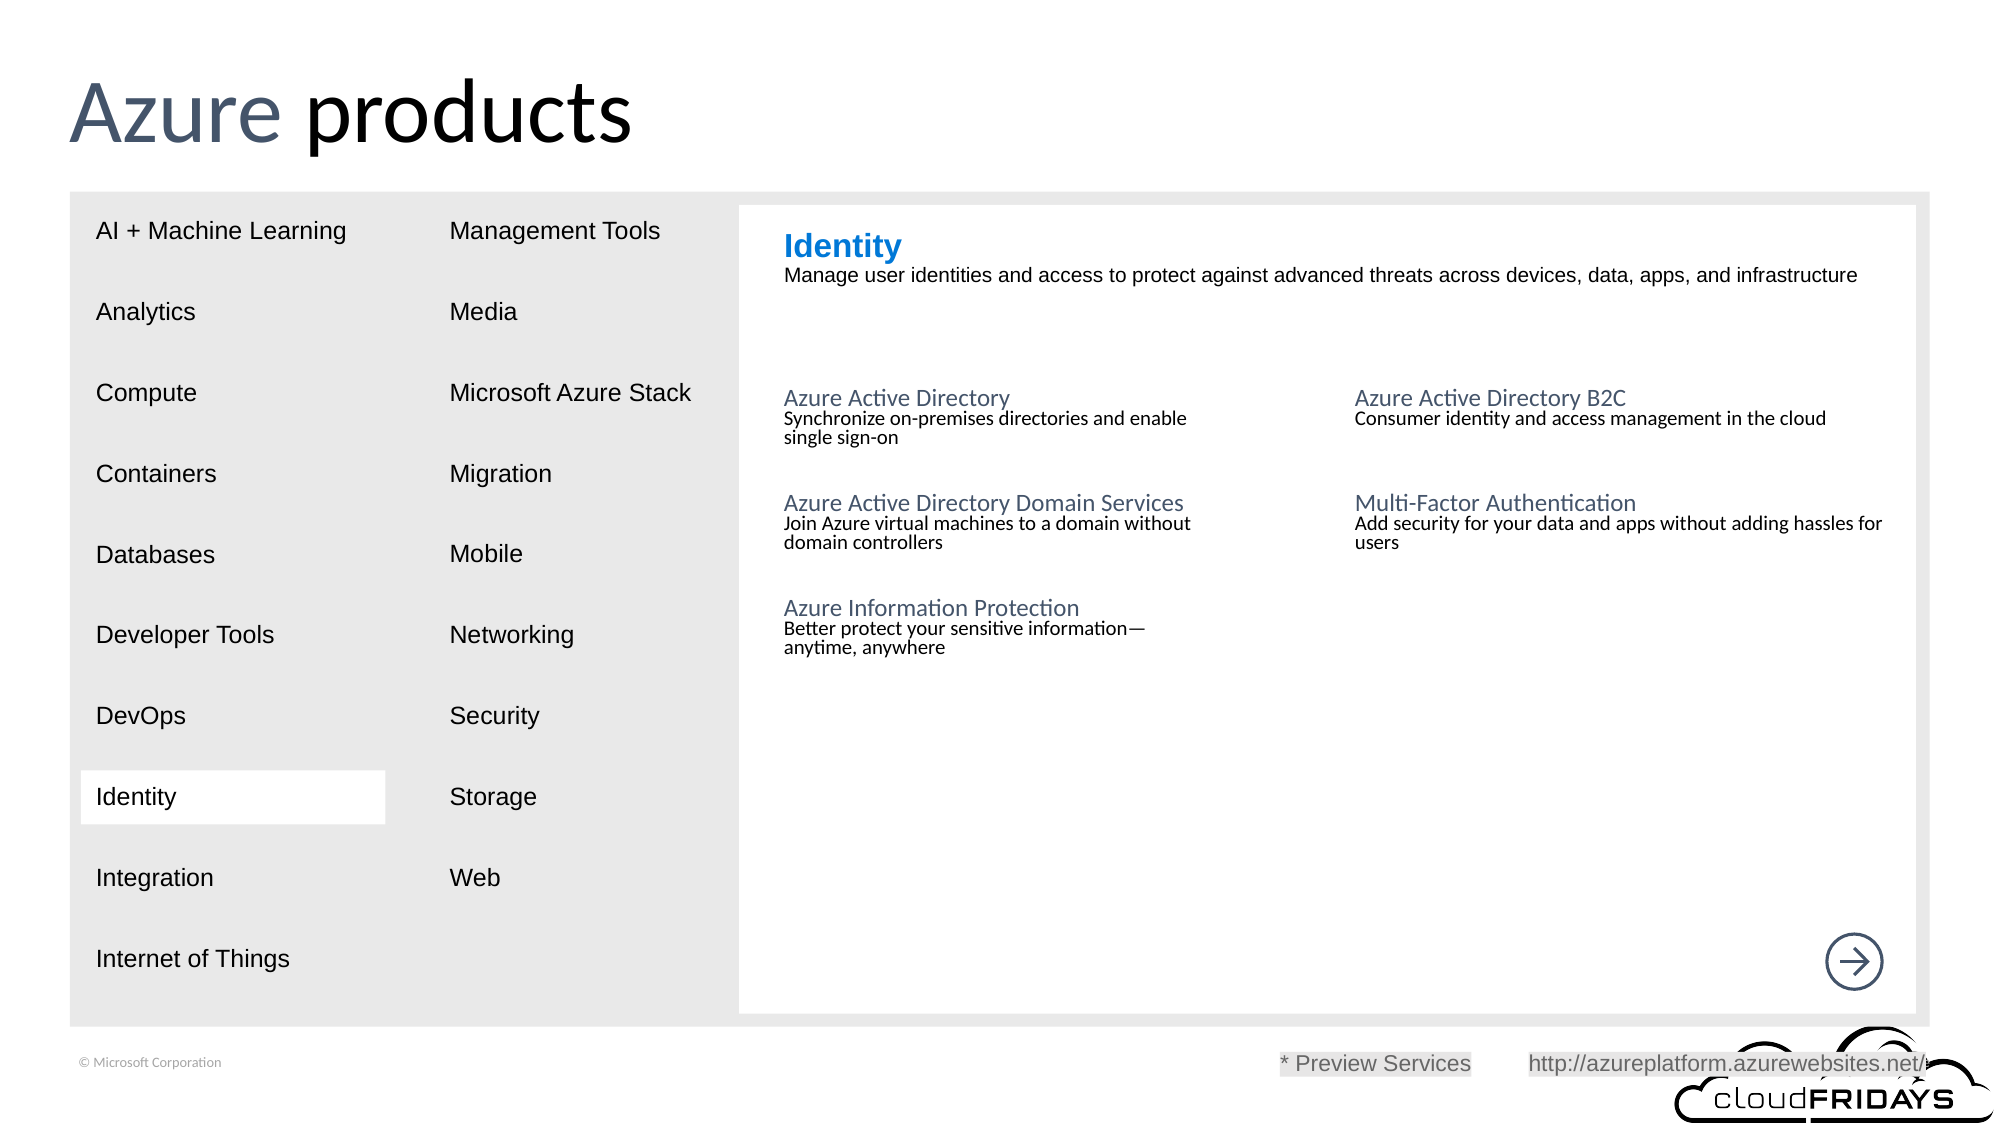

# Azure products

Management Tools
AI + Machine Learning
Identity
Manage user identities and access to protect against advanced threats across devices, data, apps, and infrastructure
Media
Analytics
Microsoft Azure Stack
Compute
| Azure Active Directory Synchronize on-premises directories and enable single sign-on | Azure Active Directory B2C Consumer identity and access management in the cloud |
| --- | --- |
| Azure Active Directory Domain Services Join Azure virtual machines to a domain without domain controllers | Multi-Factor Authentication Add security for your data and apps without adding hassles for users |
| Azure Information Protection Better protect your sensitive information— anytime, anywhere |  |
|  |  |
|  |  |
Migration
Containers
Mobile
Databases
Networking
Developer Tools
Security
DevOps
Storage
Identity
Integration
Web

Internet of Things
* Preview Services
http://azureplatform.azurewebsites.net/